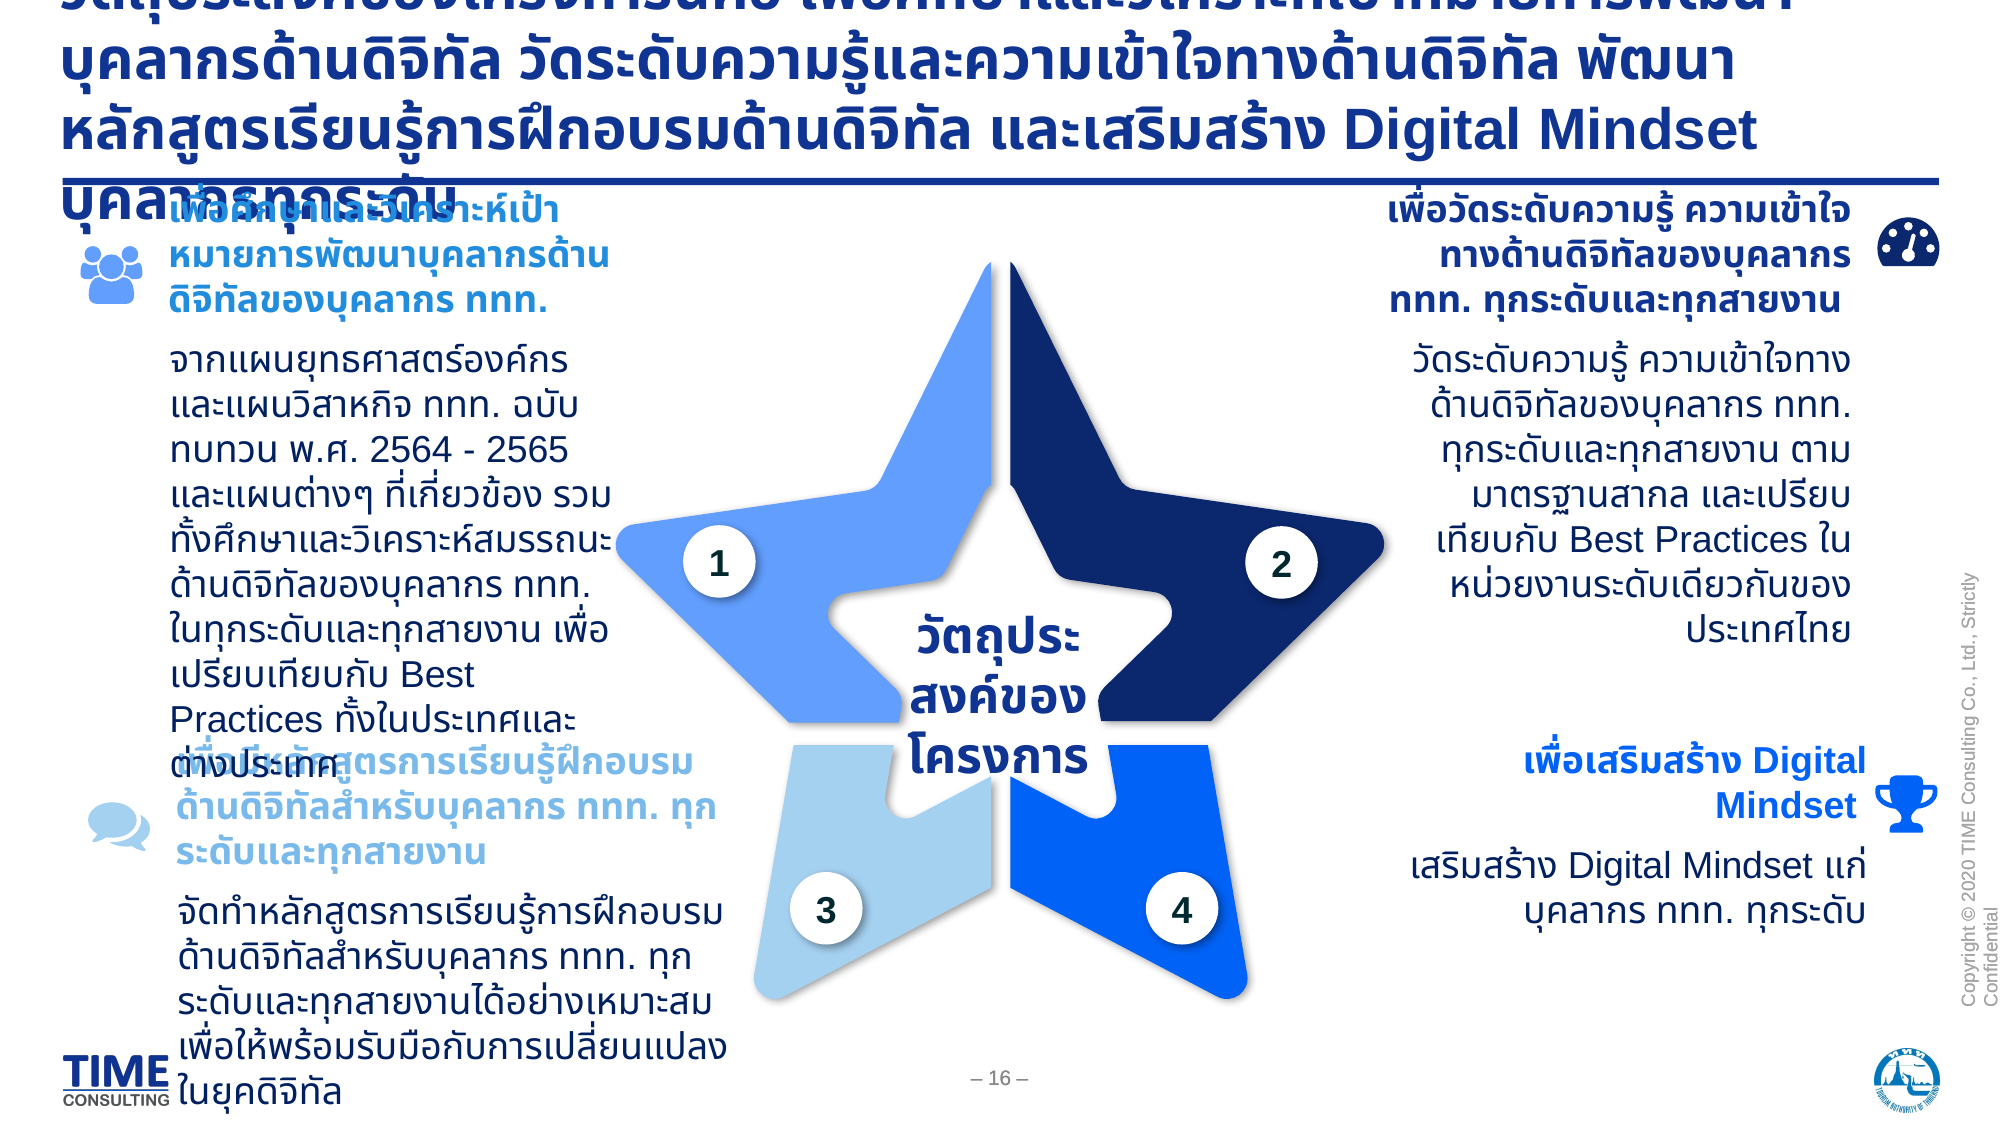

# วัตถุประสงค์ของโครงการนี้คือ เพื่อศึกษาและวิเคราะห์เป้าหมายการพัฒนาบุคลากรด้านดิจิทัล วัดระดับความรู้และความเข้าใจทางด้านดิจิทัล พัฒนาหลักสูตรเรียนรู้การฝึกอบรมด้านดิจิทัล และเสริมสร้าง Digital Mindset บุคลากรทุกระดับ

เพื่อศึกษาและวิเคราะห์เป้าหมายการพัฒนาบุคลากรด้านดิจิทัลของบุคลากร ททท.
จากแผนยุทธศาสตร์องค์กรและแผนวิสาหกิจ ททท. ฉบับทบทวน พ.ศ. 2564 - 2565 และแผนต่างๆ ที่เกี่ยวข้อง รวมทั้งศึกษาและวิเคราะห์สมรรถนะด้านดิจิทัลของบุคลากร ททท. ในทุกระดับและทุกสายงาน เพื่อเปรียบเทียบกับ Best Practices ทั้งในประเทศและต่างประเทศ
เพื่อวัดระดับความรู้ ความเข้าใจทางด้านดิจิทัลของบุคลากร ททท. ทุกระดับและทุกสายงาน
วัดระดับความรู้ ความเข้าใจทางด้านดิจิทัลของบุคลากร ททท. ทุกระดับและทุกสายงาน ตามมาตรฐานสากล และเปรียบเทียบกับ Best Practices ในหน่วยงานระดับเดียวกันของประเทศไทย

1
2
4
3
วัตถุประสงค์ของโครงการ
เพื่อมีหลักสูตรการเรียนรู้ฝึกอบรมด้านดิจิทัลสำหรับบุคลากร ททท. ทุกระดับและทุกสายงาน
จัดทำหลักสูตรการเรียนรู้การฝึกอบรมด้านดิจิทัลสำหรับบุคลากร ททท. ทุกระดับและทุกสายงานได้อย่างเหมาะสม เพื่อให้พร้อมรับมือกับการเปลี่ยนแปลงในยุคดิจิทัล
เพื่อเสริมสร้าง Digital Mindset
เสริมสร้าง Digital Mindset แก่บุคลากร ททท. ทุกระดับ